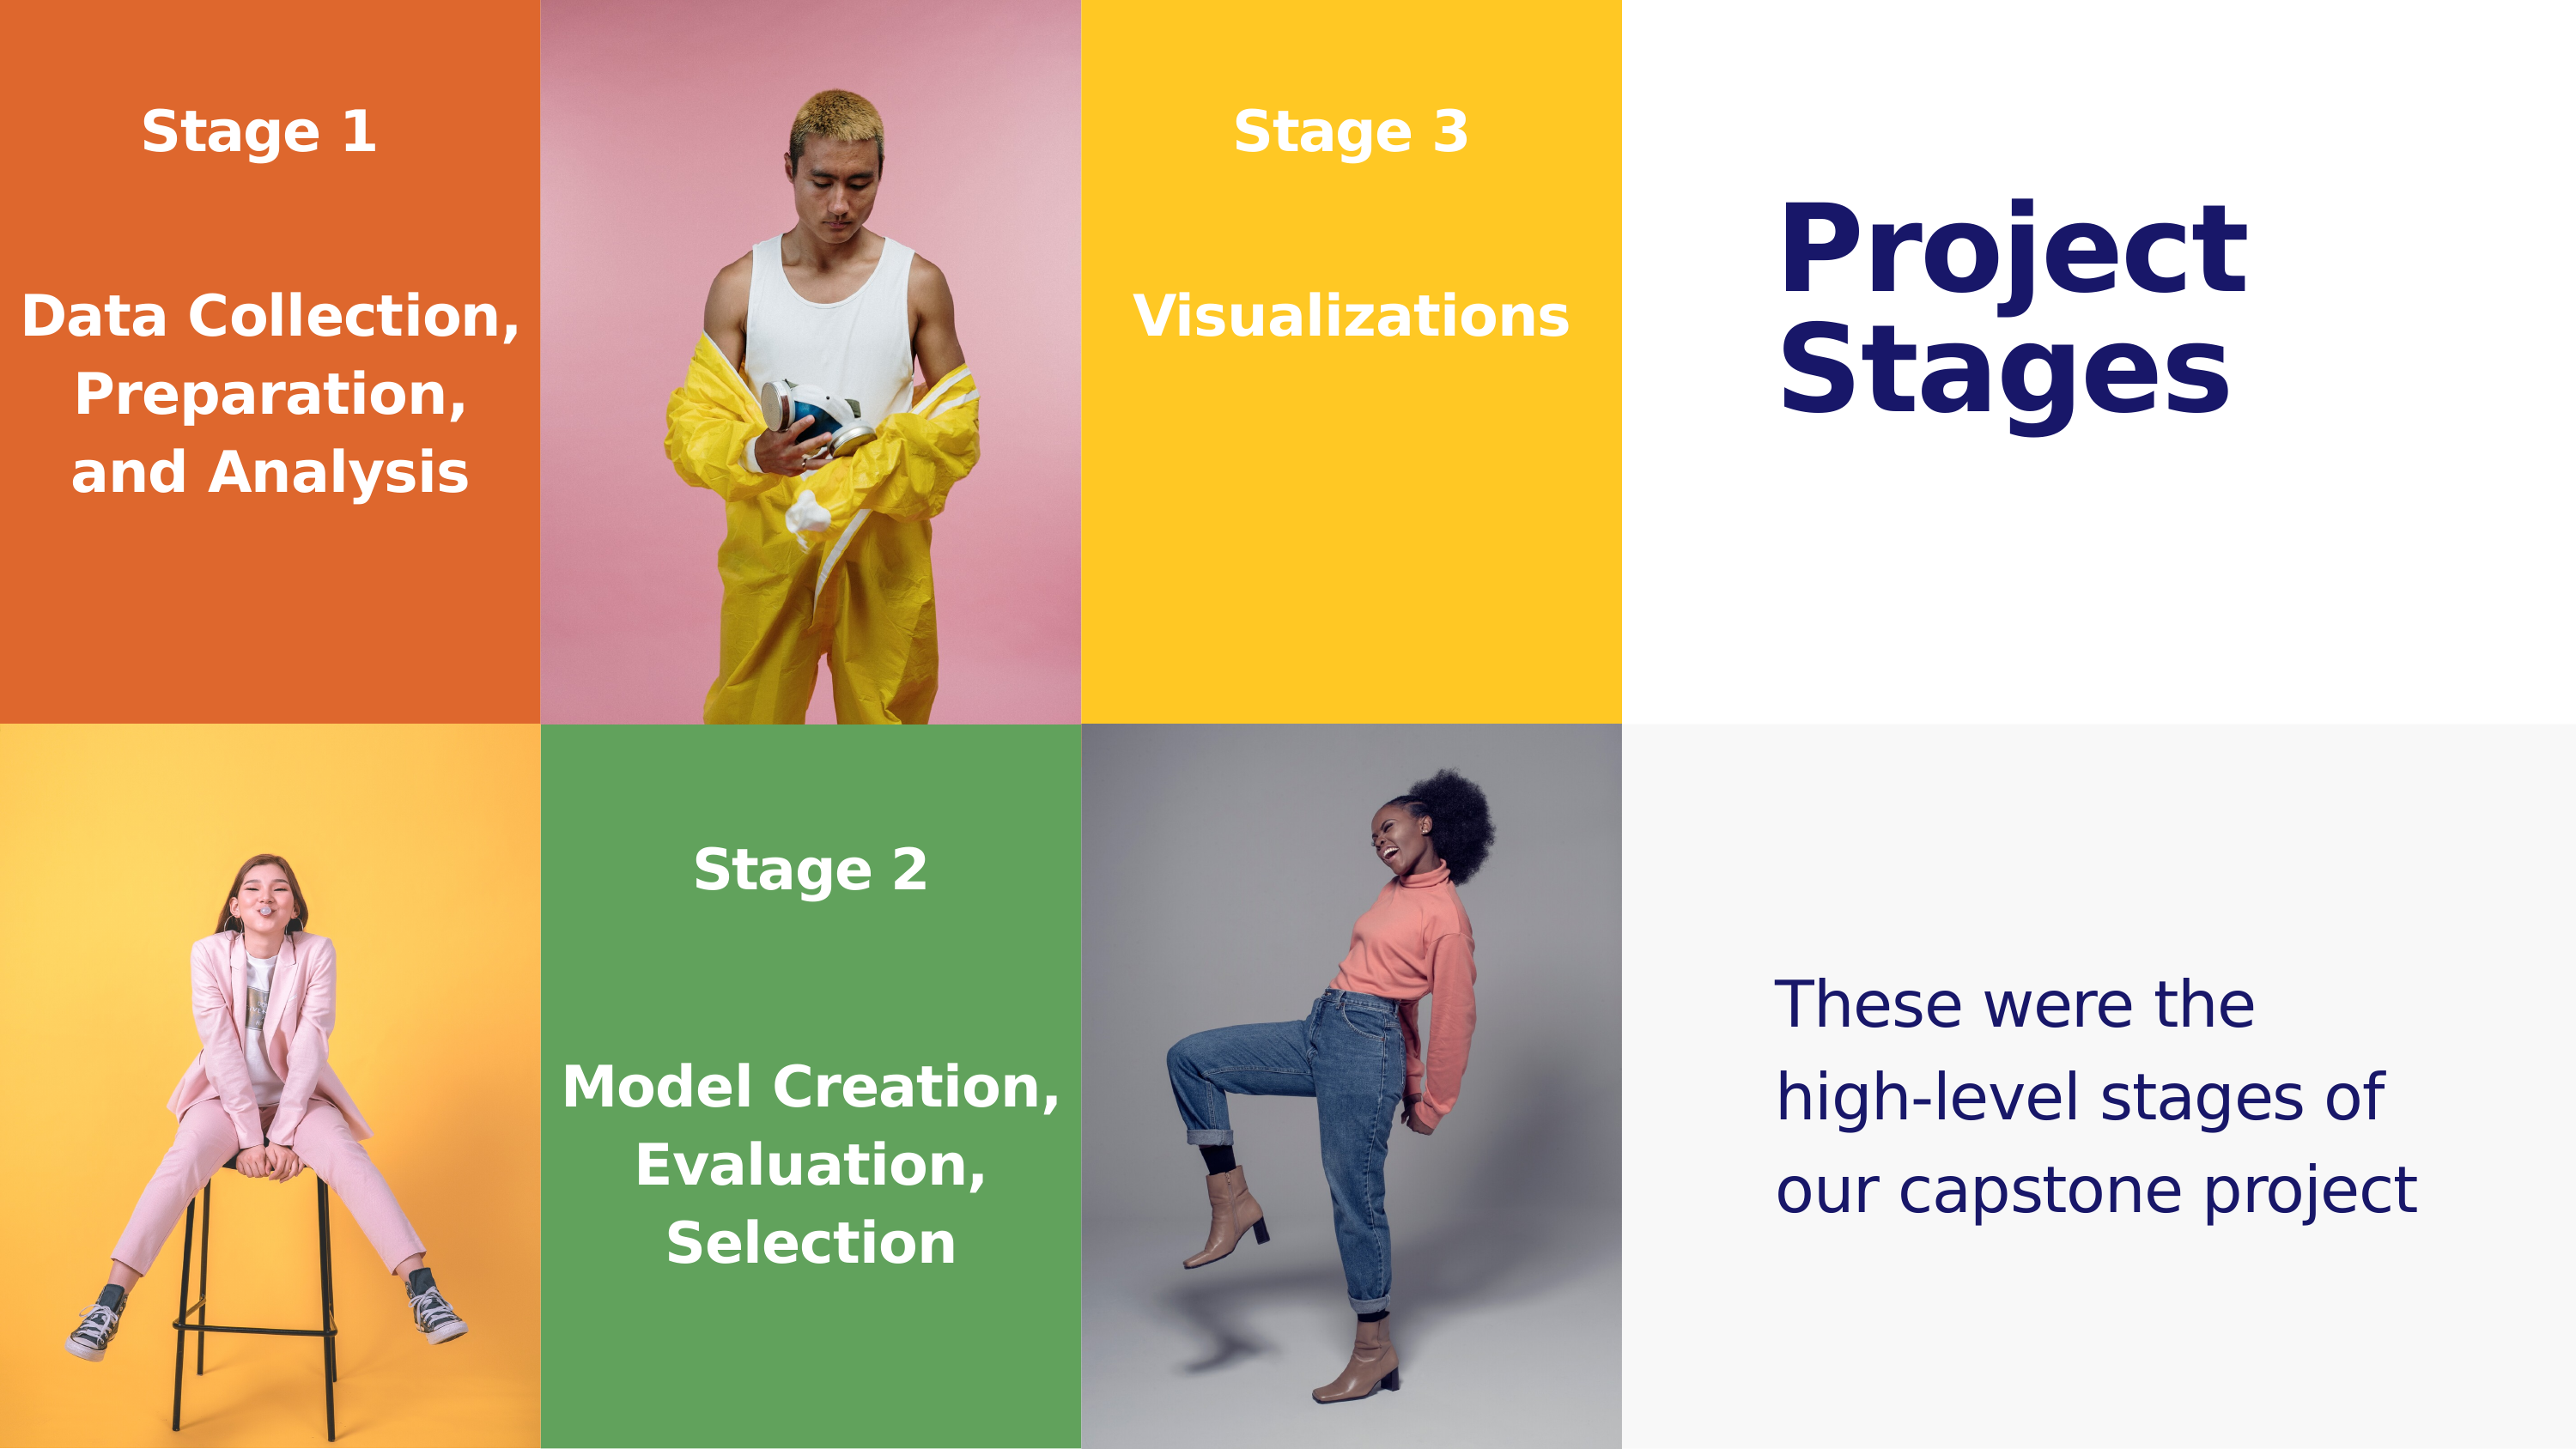

Stage 1
Stage 3
Project Stages
Data Collection, Preparation, and Analysis
Visualizations

Stage 2
These were the high-level stages of our capstone project
Model Creation, Evaluation, Selection